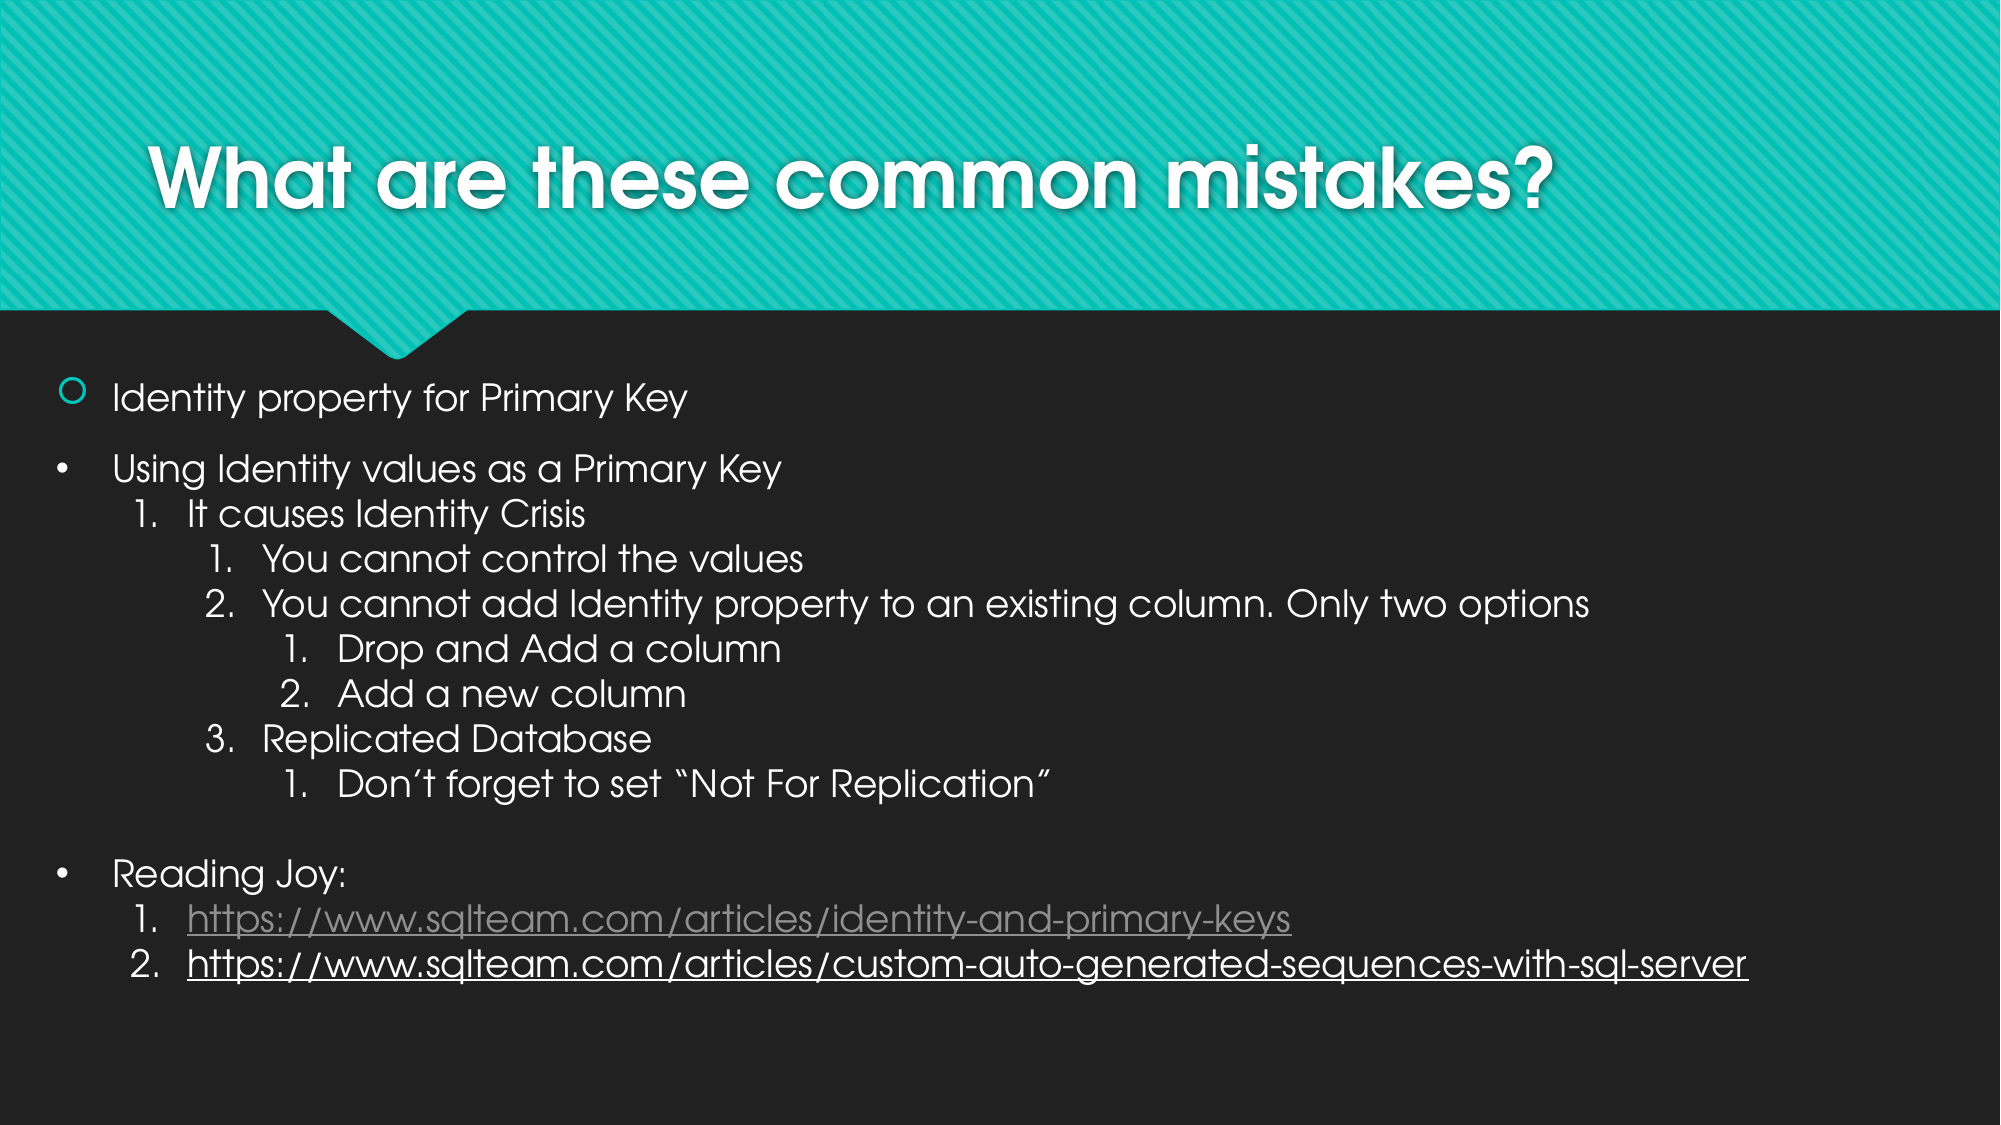

# What are these common mistakes?
Identity property for Primary Key
Using Identity values as a Primary Key
It causes Identity Crisis
You cannot control the values
You cannot add Identity property to an existing column. Only two options
Drop and Add a column
Add a new column
Replicated Database
Don’t forget to set “Not For Replication”

Reading Joy:
https://www.sqlteam.com/articles/identity-and-primary-keys
https://www.sqlteam.com/articles/custom-auto-generated-sequences-with-sql-server